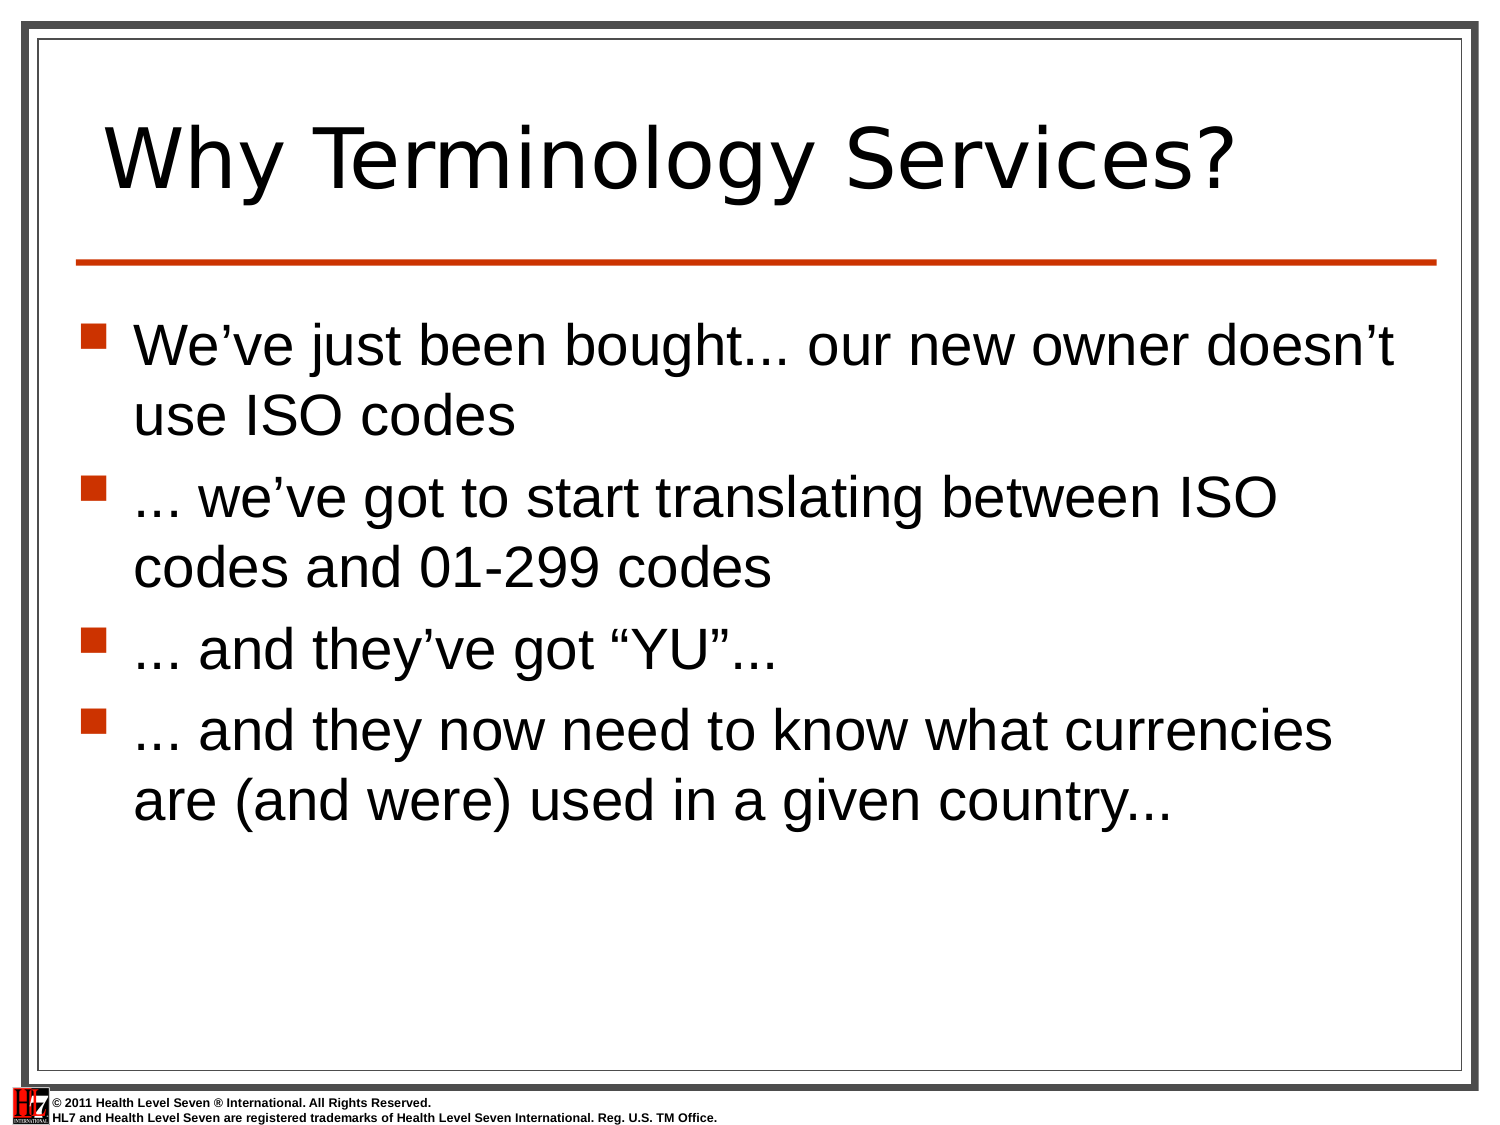

# Why Terminology Services?
We’ve just been bought... our new owner doesn’t use ISO codes
... we’ve got to start translating between ISO codes and 01-299 codes
... and they’ve got “YU”...
... and they now need to know what currencies are (and were) used in a given country...